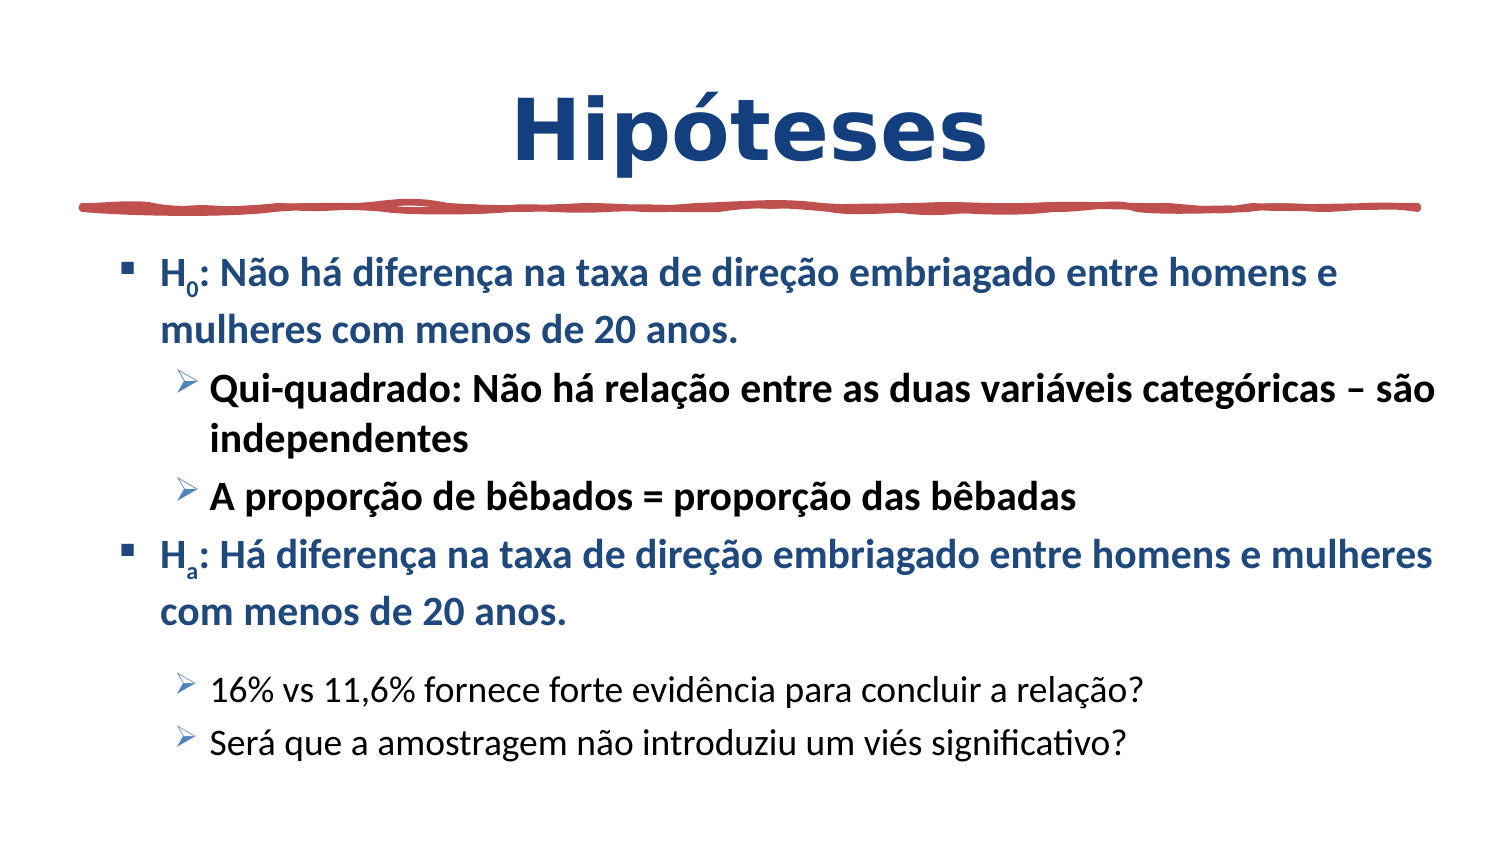

# Hipóteses

H0: Não há diferença na taxa de direção embriagado entre homens e mulheres com menos de 20 anos.
Qui-quadrado: Não há relação entre as duas variáveis categóricas – são independentes
A proporção de bêbados = proporção das bêbadas
Ha: Há diferença na taxa de direção embriagado entre homens e mulheres com menos de 20 anos.

16% vs 11,6% fornece forte evidência para concluir a relação?
Será que a amostragem não introduziu um viés significativo?